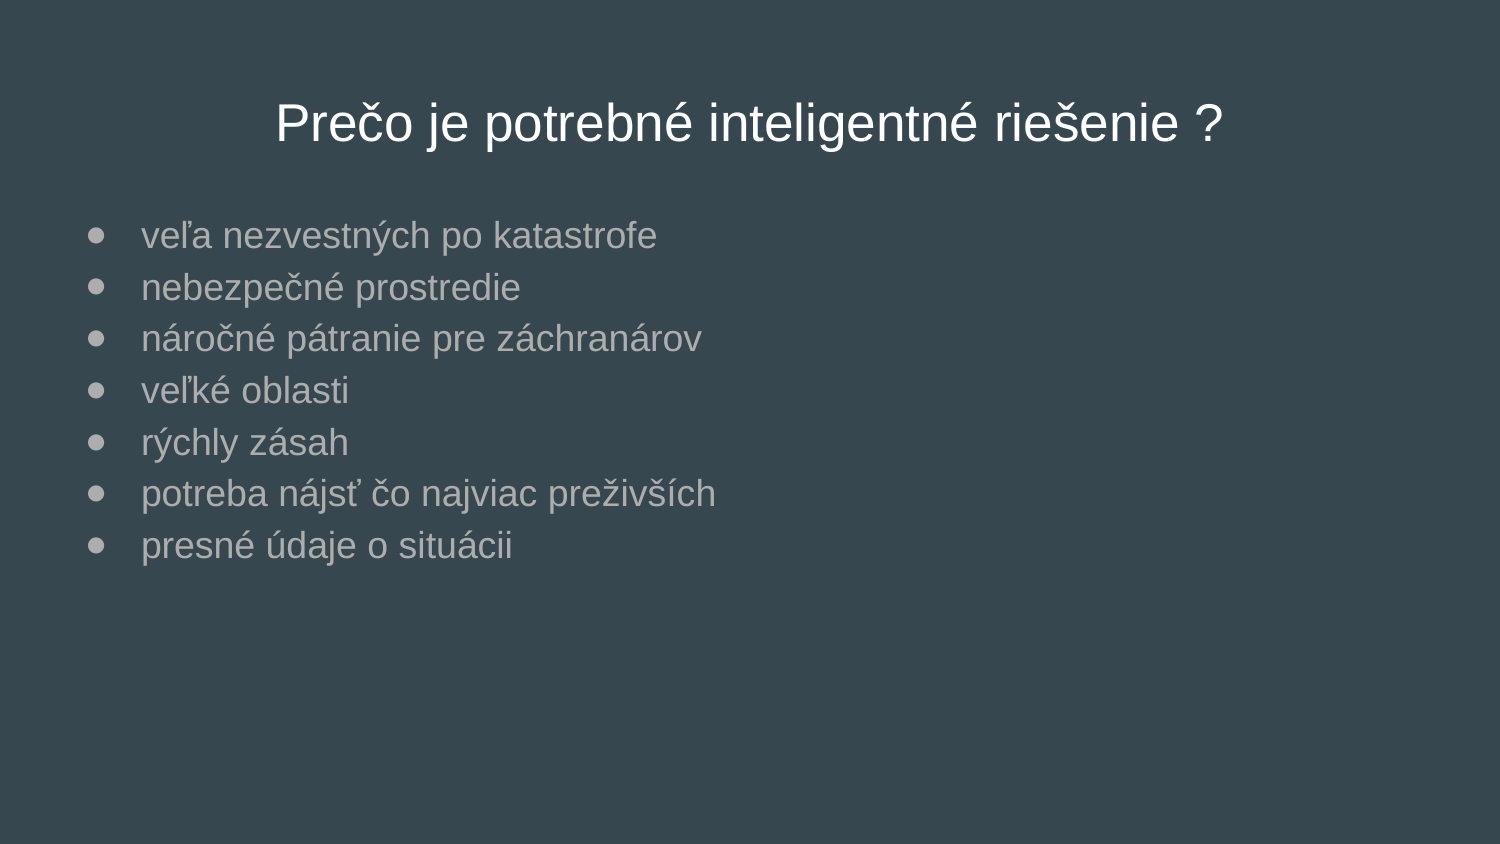

# Prečo je potrebné inteligentné riešenie ?
veľa nezvestných po katastrofe
nebezpečné prostredie
náročné pátranie pre záchranárov
veľké oblasti
rýchly zásah
potreba nájsť čo najviac preživších
presné údaje o situácii